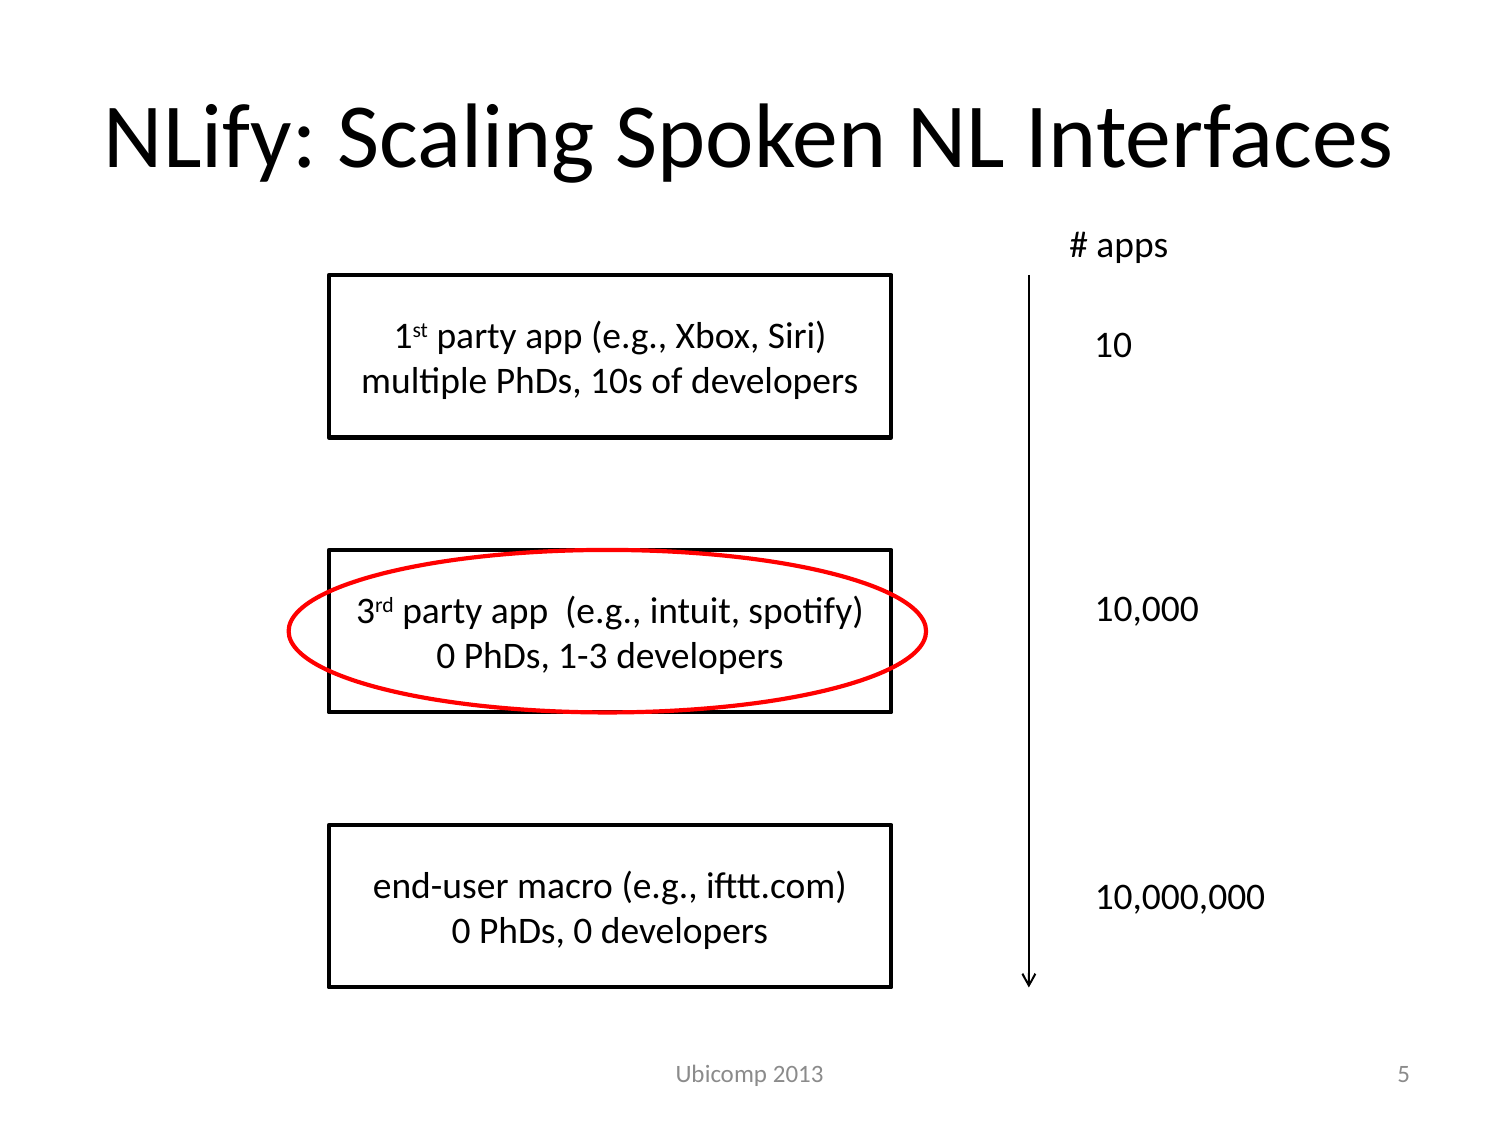

# NLify: Scaling Spoken NL Interfaces
# apps
1st party app (e.g., Xbox, Siri)
multiple PhDs, 10s of developers
10

3rd party app  (e.g., intuit, spotify)
0 PhDs, 1-3 developers
10,000
end-user macro (e.g., ifttt.com)
0 PhDs, 0 developers
10,000,000
Ubicomp 2013
5